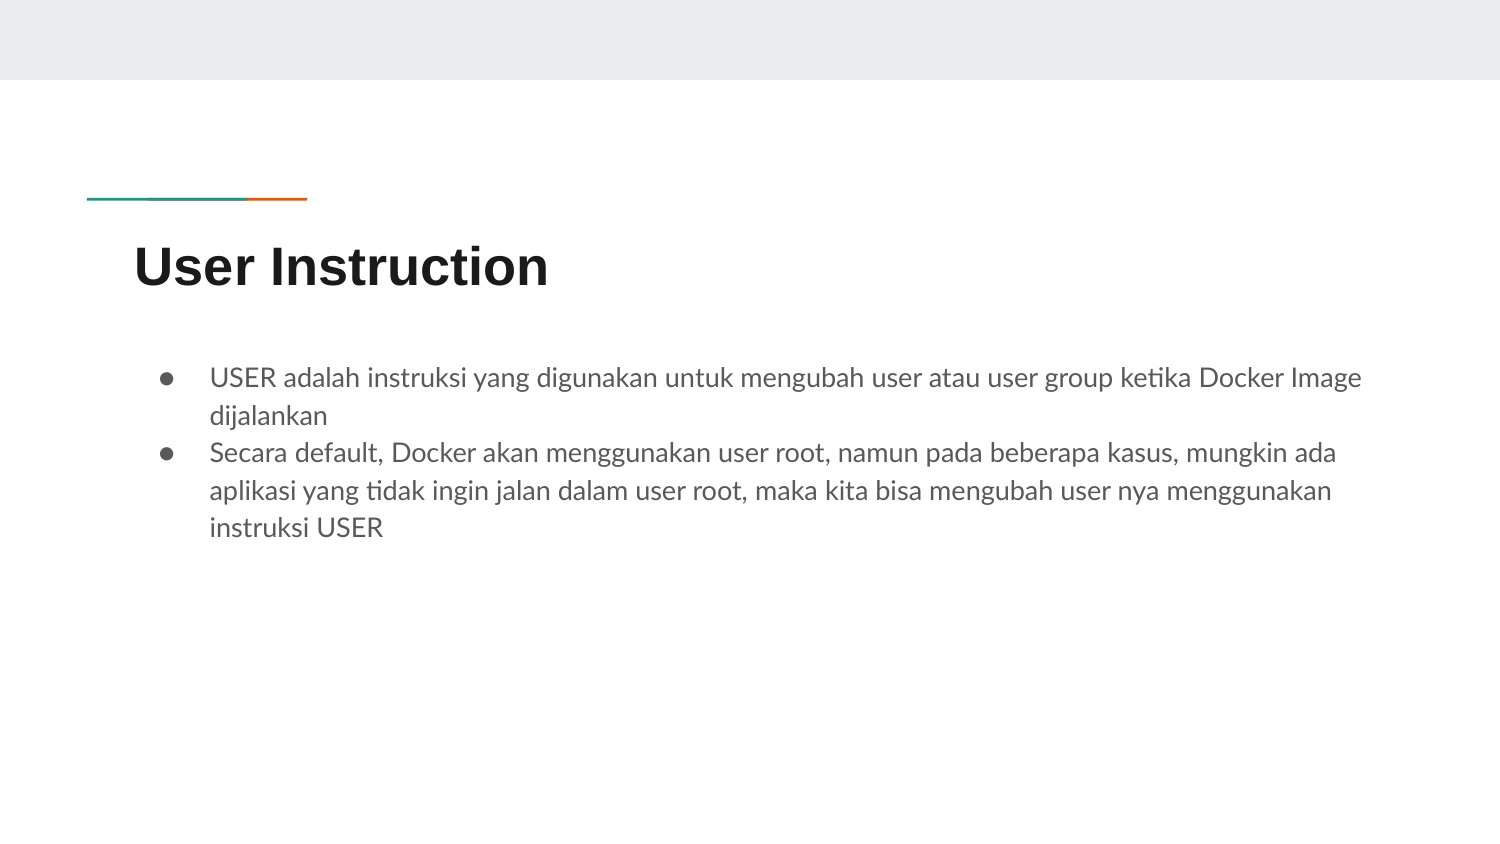

# User Instruction
USER adalah instruksi yang digunakan untuk mengubah user atau user group ketika Docker Image dijalankan
Secara default, Docker akan menggunakan user root, namun pada beberapa kasus, mungkin ada aplikasi yang tidak ingin jalan dalam user root, maka kita bisa mengubah user nya menggunakan instruksi USER